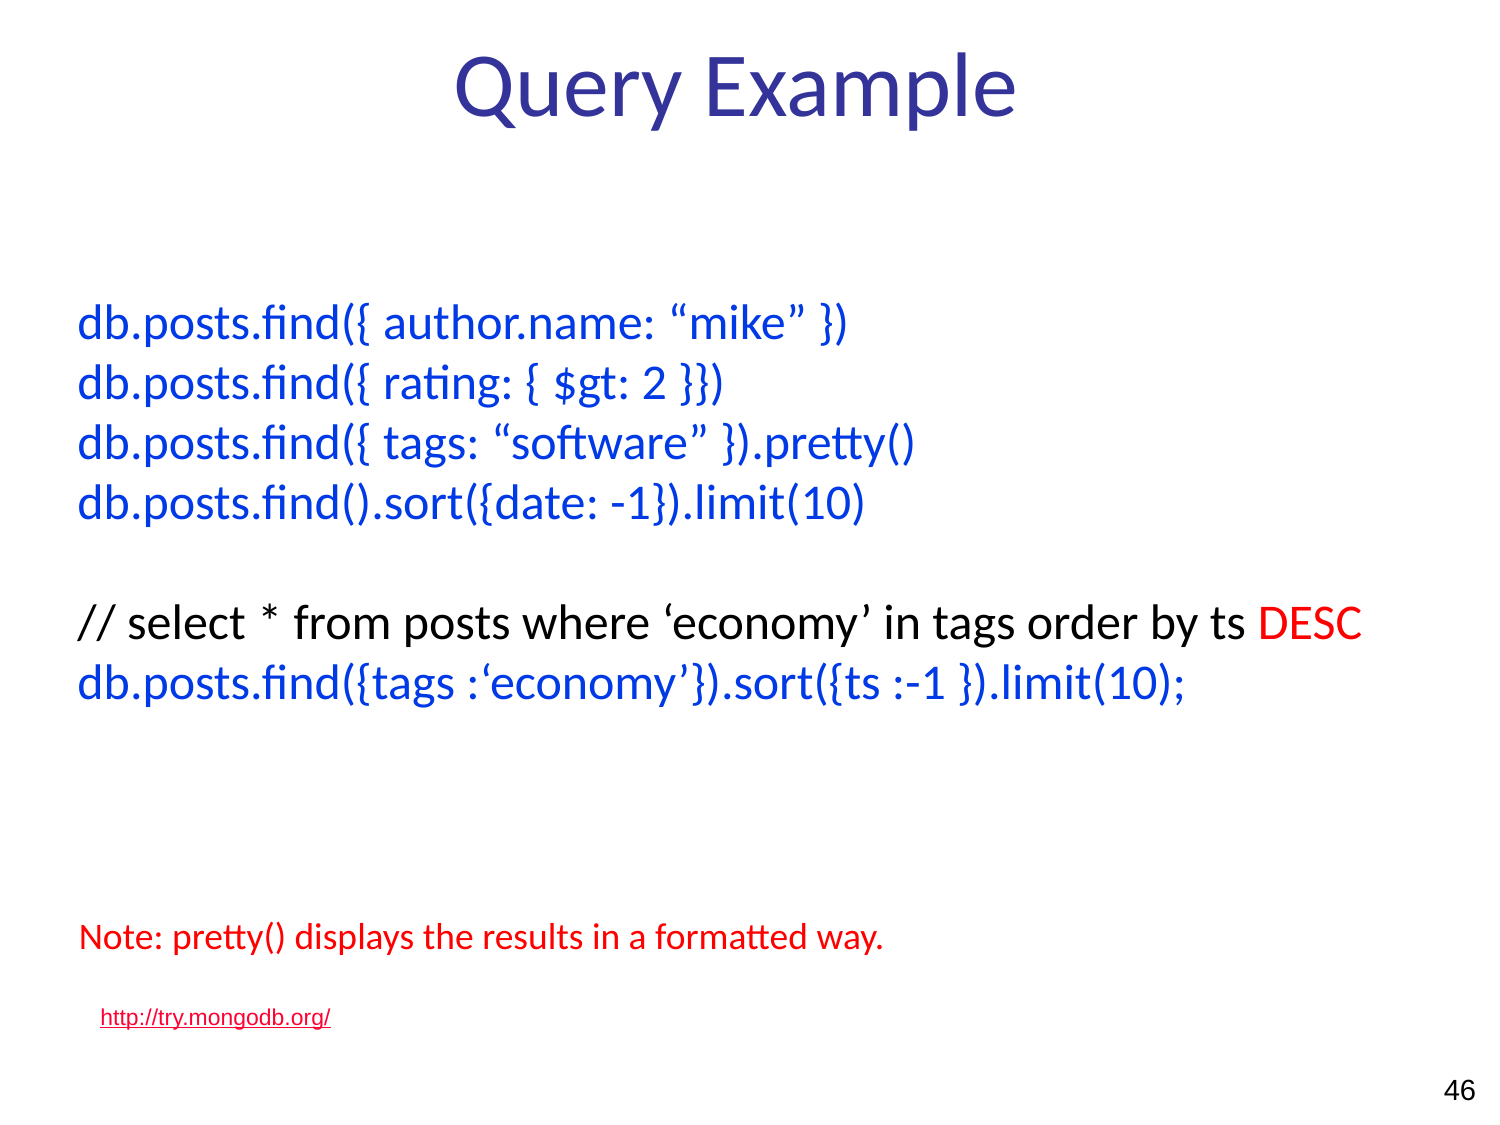

# Query Example
db.posts.find({ author.name: “mike” })
db.posts.find({ rating: { $gt: 2 }})
db.posts.find({ tags: “software” }).pretty()
db.posts.find().sort({date: -1}).limit(10)

// select * from posts where ‘economy’ in tags order by ts DESC
db.posts.find({tags :‘economy’}).sort({ts :-1 }).limit(10);
Note: pretty() displays the results in a formatted way.
http://try.mongodb.org/
46